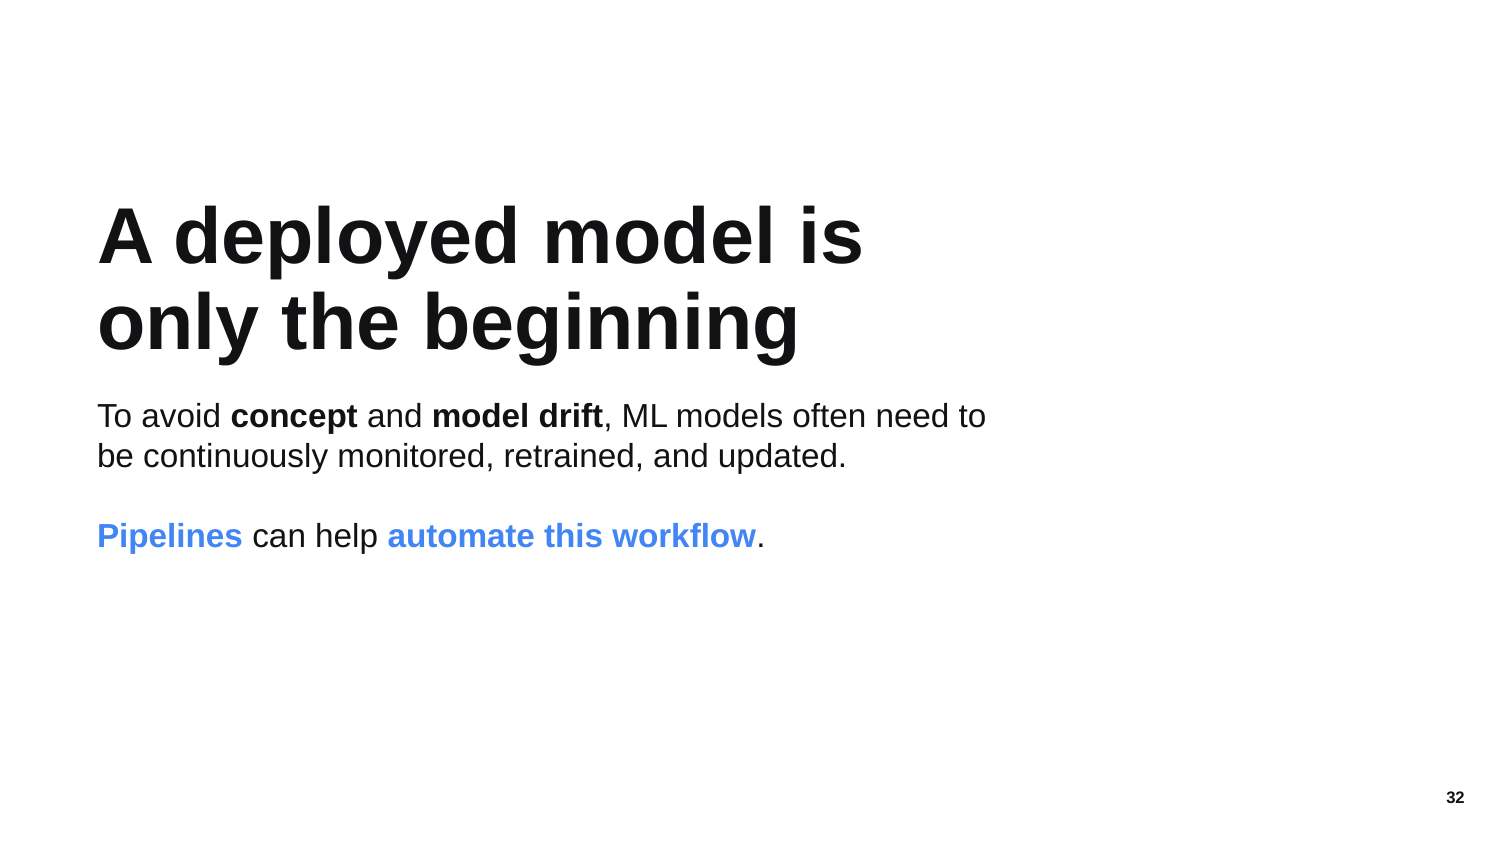

A deployed model is
only the beginning
To avoid concept and model drift, ML models often need to be continuously monitored, retrained, and updated.

Pipelines can help automate this workflow.
32